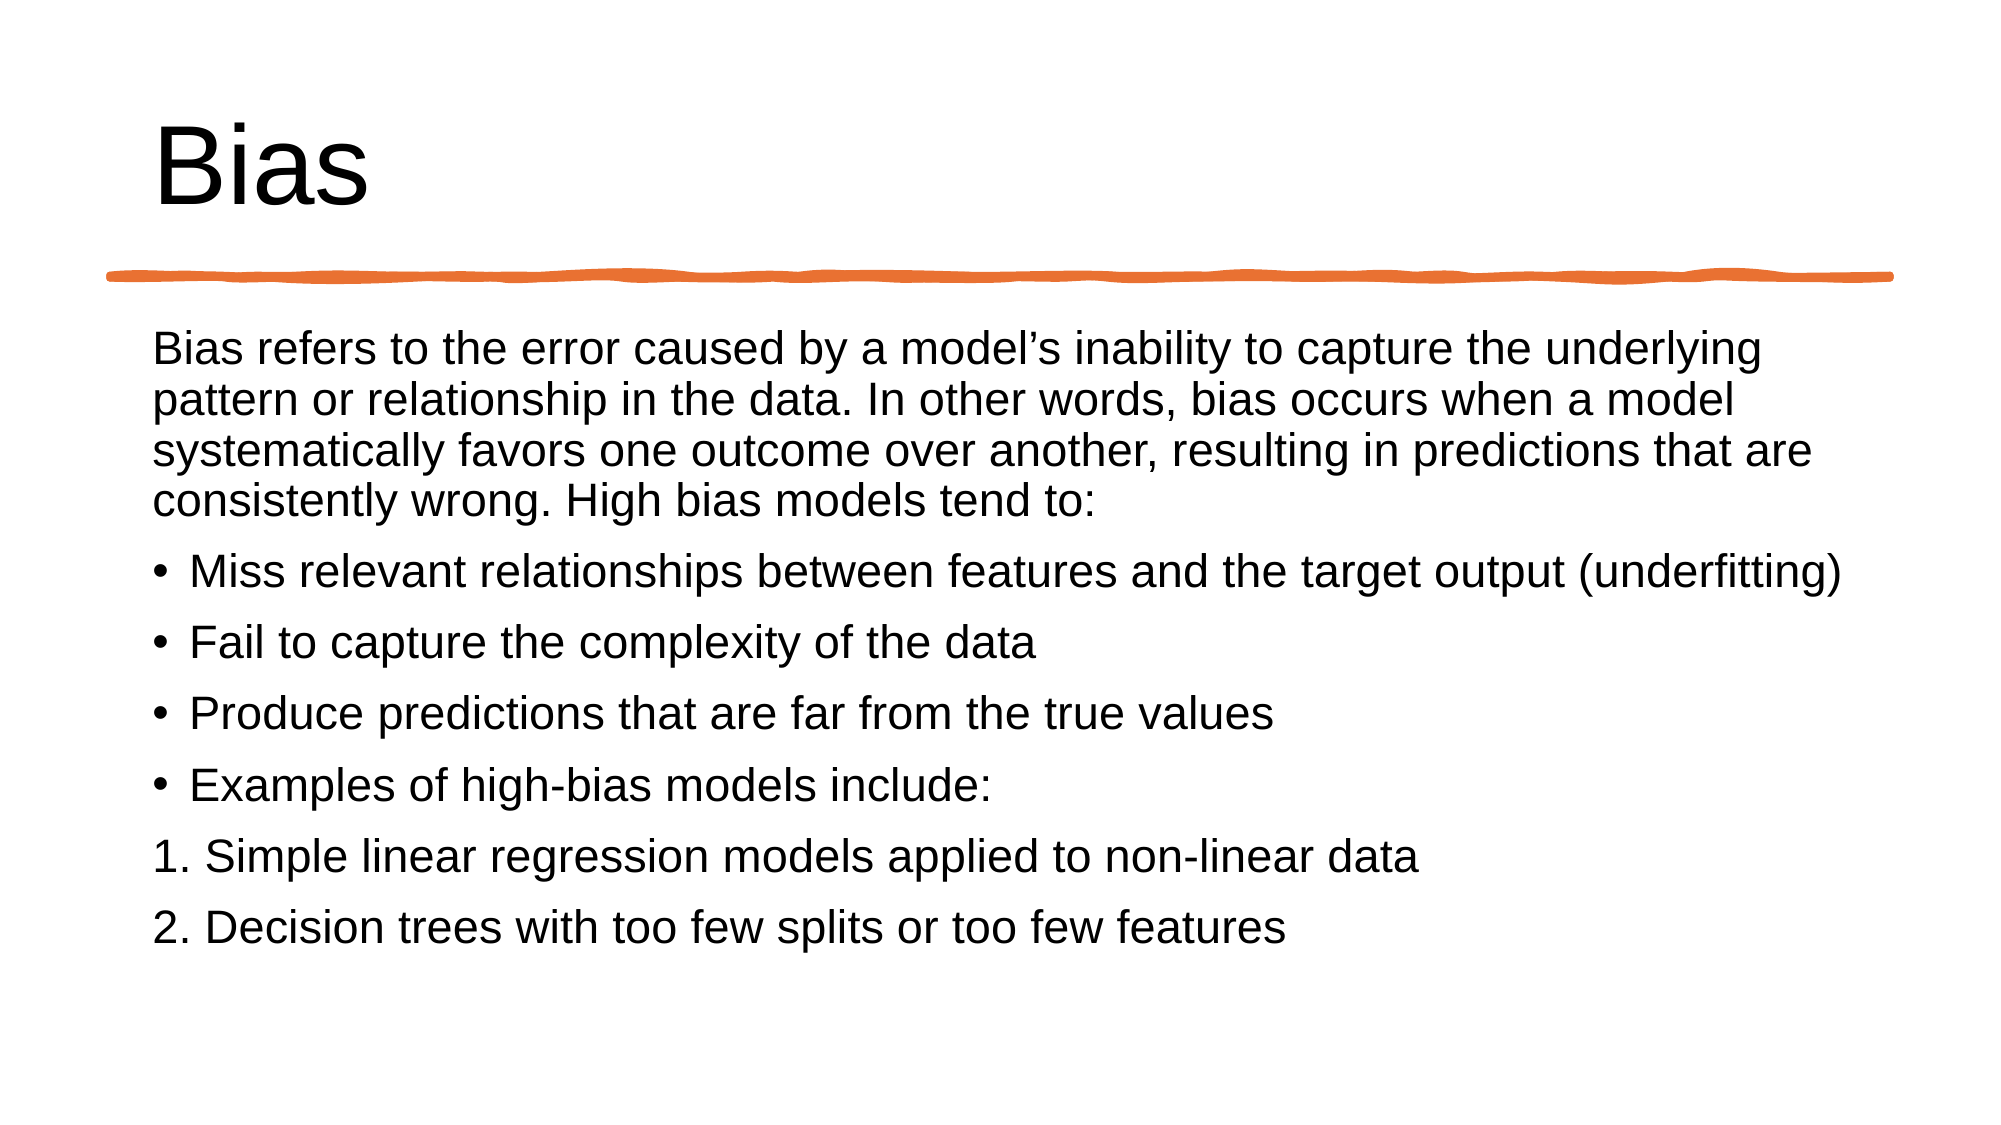

# Bias

Bias refers to the error caused by a model’s inability to capture the underlying pattern or relationship in the data. In other words, bias occurs when a model systematically favors one outcome over another, resulting in predictions that are consistently wrong. High bias models tend to:
Miss relevant relationships between features and the target output (underfitting)
Fail to capture the complexity of the data
Produce predictions that are far from the true values
Examples of high-bias models include:
1. Simple linear regression models applied to non-linear data
2. Decision trees with too few splits or too few features